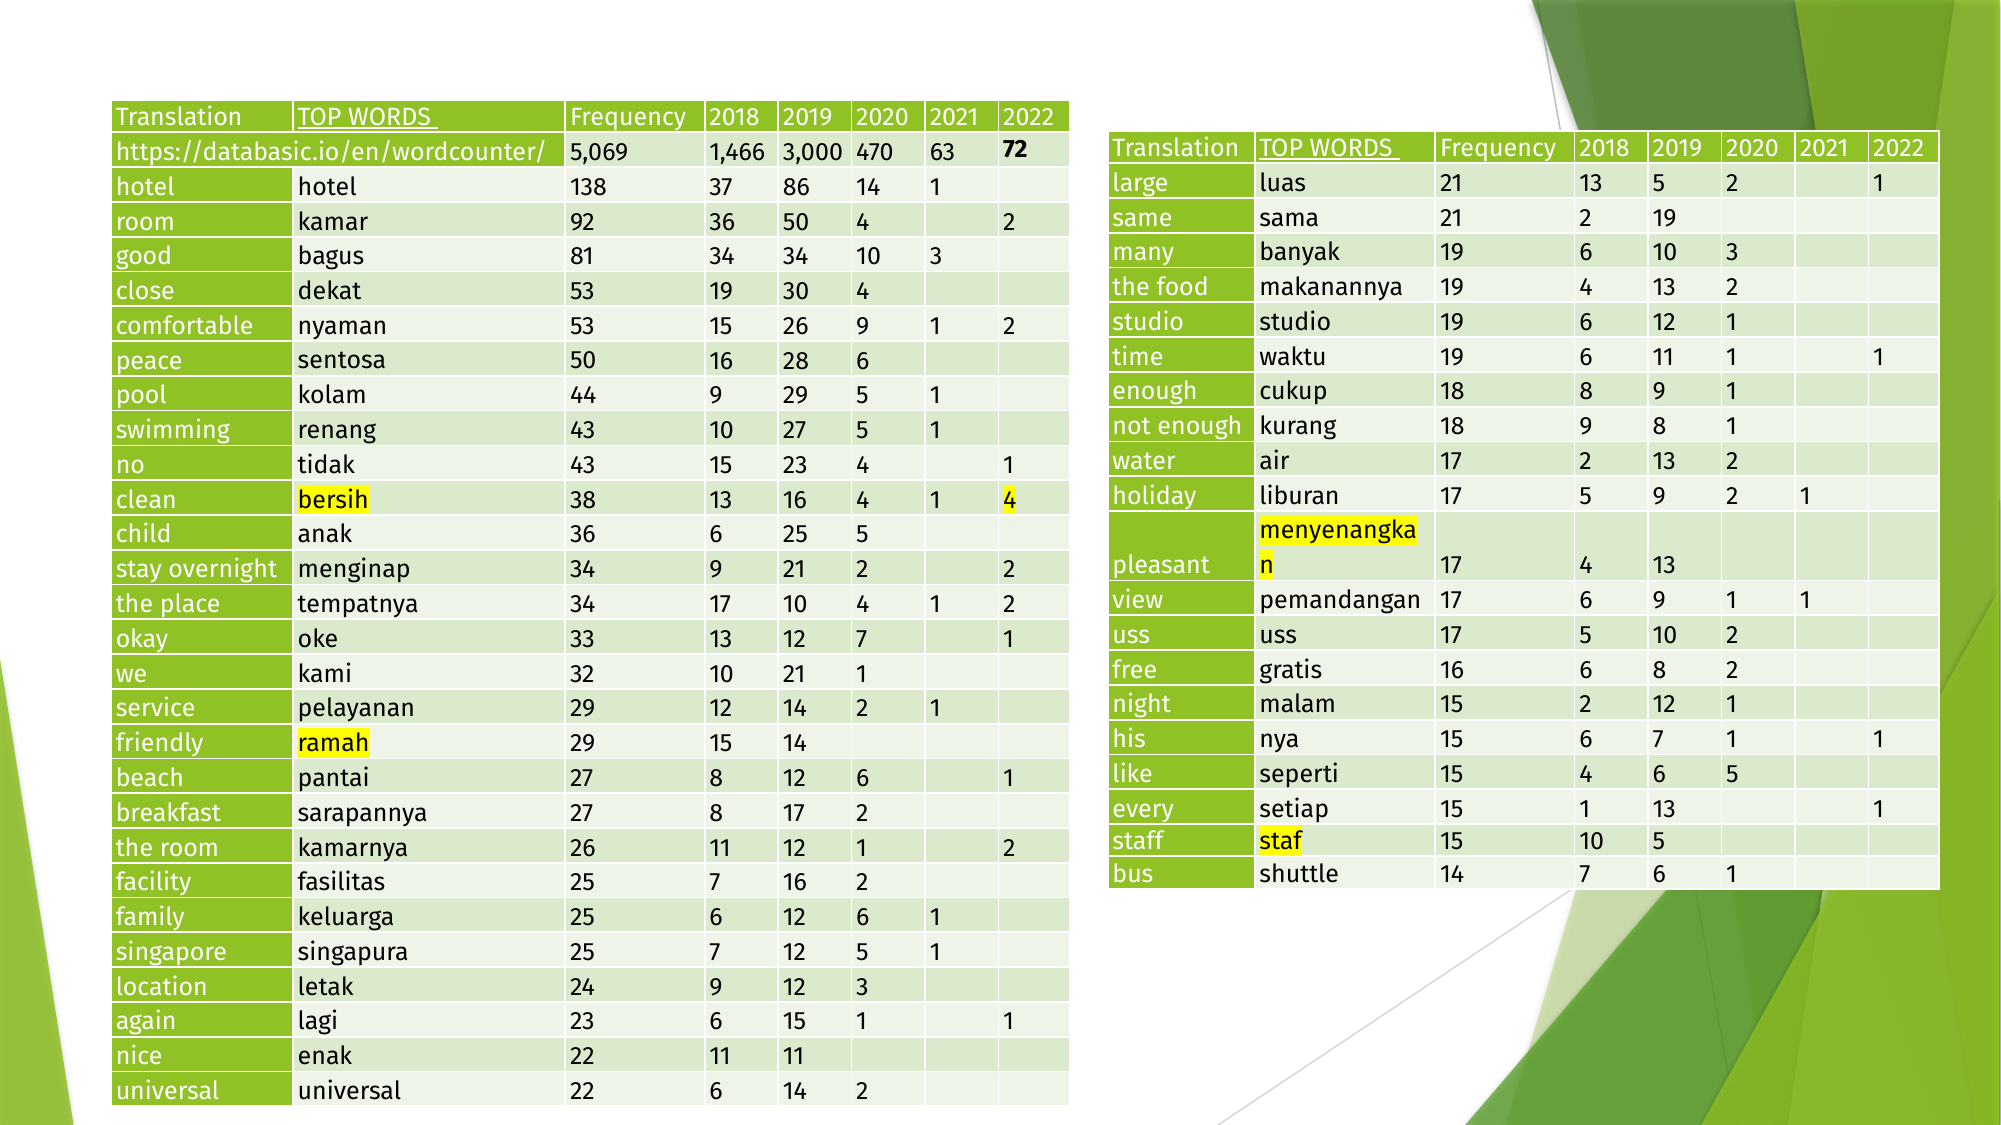

| Translation | TOP WORDS | Frequency | 2018 | 2019 | 2020 | 2021 | 2022 |
| --- | --- | --- | --- | --- | --- | --- | --- |
| https://databasic.io/en/wordcounter/ | Word counter | 5,069 | 1,466 | 3,000 | 470 | 63 | 72 |
| hotel | hotel | 138 | 37 | 86 | 14 | 1 |  |
| room | kamar | 92 | 36 | 50 | 4 |  | 2 |
| good | bagus | 81 | 34 | 34 | 10 | 3 |  |
| close | dekat | 53 | 19 | 30 | 4 |  |  |
| comfortable | nyaman | 53 | 15 | 26 | 9 | 1 | 2 |
| peace | sentosa | 50 | 16 | 28 | 6 |  |  |
| pool | kolam | 44 | 9 | 29 | 5 | 1 |  |
| swimming | renang | 43 | 10 | 27 | 5 | 1 |  |
| no | tidak | 43 | 15 | 23 | 4 |  | 1 |
| clean | bersih | 38 | 13 | 16 | 4 | 1 | 4 |
| child | anak | 36 | 6 | 25 | 5 |  |  |
| stay overnight | menginap | 34 | 9 | 21 | 2 |  | 2 |
| the place | tempatnya | 34 | 17 | 10 | 4 | 1 | 2 |
| okay | oke | 33 | 13 | 12 | 7 |  | 1 |
| we | kami | 32 | 10 | 21 | 1 |  |  |
| service | pelayanan | 29 | 12 | 14 | 2 | 1 |  |
| friendly | ramah | 29 | 15 | 14 |  |  |  |
| beach | pantai | 27 | 8 | 12 | 6 |  | 1 |
| breakfast | sarapannya | 27 | 8 | 17 | 2 |  |  |
| the room | kamarnya | 26 | 11 | 12 | 1 |  | 2 |
| facility | fasilitas | 25 | 7 | 16 | 2 |  |  |
| family | keluarga | 25 | 6 | 12 | 6 | 1 |  |
| singapore | singapura | 25 | 7 | 12 | 5 | 1 |  |
| location | letak | 24 | 9 | 12 | 3 |  |  |
| again | lagi | 23 | 6 | 15 | 1 |  | 1 |
| nice | enak | 22 | 11 | 11 |  |  |  |
| universal | universal | 22 | 6 | 14 | 2 |  |  |
| Translation | TOP WORDS | Frequency | 2018 | 2019 | 2020 | 2021 | 2022 |
| --- | --- | --- | --- | --- | --- | --- | --- |
| large | luas | 21 | 13 | 5 | 2 |  | 1 |
| same | sama | 21 | 2 | 19 |  |  |  |
| many | banyak | 19 | 6 | 10 | 3 |  |  |
| the food | makanannya | 19 | 4 | 13 | 2 |  |  |
| studio | studio | 19 | 6 | 12 | 1 |  |  |
| time | waktu | 19 | 6 | 11 | 1 |  | 1 |
| enough | cukup | 18 | 8 | 9 | 1 |  |  |
| not enough | kurang | 18 | 9 | 8 | 1 |  |  |
| water | air | 17 | 2 | 13 | 2 |  |  |
| holiday | liburan | 17 | 5 | 9 | 2 | 1 |  |
| pleasant | menyenangkan | 17 | 4 | 13 |  |  |  |
| view | pemandangan | 17 | 6 | 9 | 1 | 1 |  |
| uss | uss | 17 | 5 | 10 | 2 |  |  |
| free | gratis | 16 | 6 | 8 | 2 |  |  |
| night | malam | 15 | 2 | 12 | 1 |  |  |
| his | nya | 15 | 6 | 7 | 1 |  | 1 |
| like | seperti | 15 | 4 | 6 | 5 |  |  |
| every | setiap | 15 | 1 | 13 |  |  | 1 |
| staff | staf | 15 | 10 | 5 |  |  |  |
| bus | shuttle | 14 | 7 | 6 | 1 |  |  |